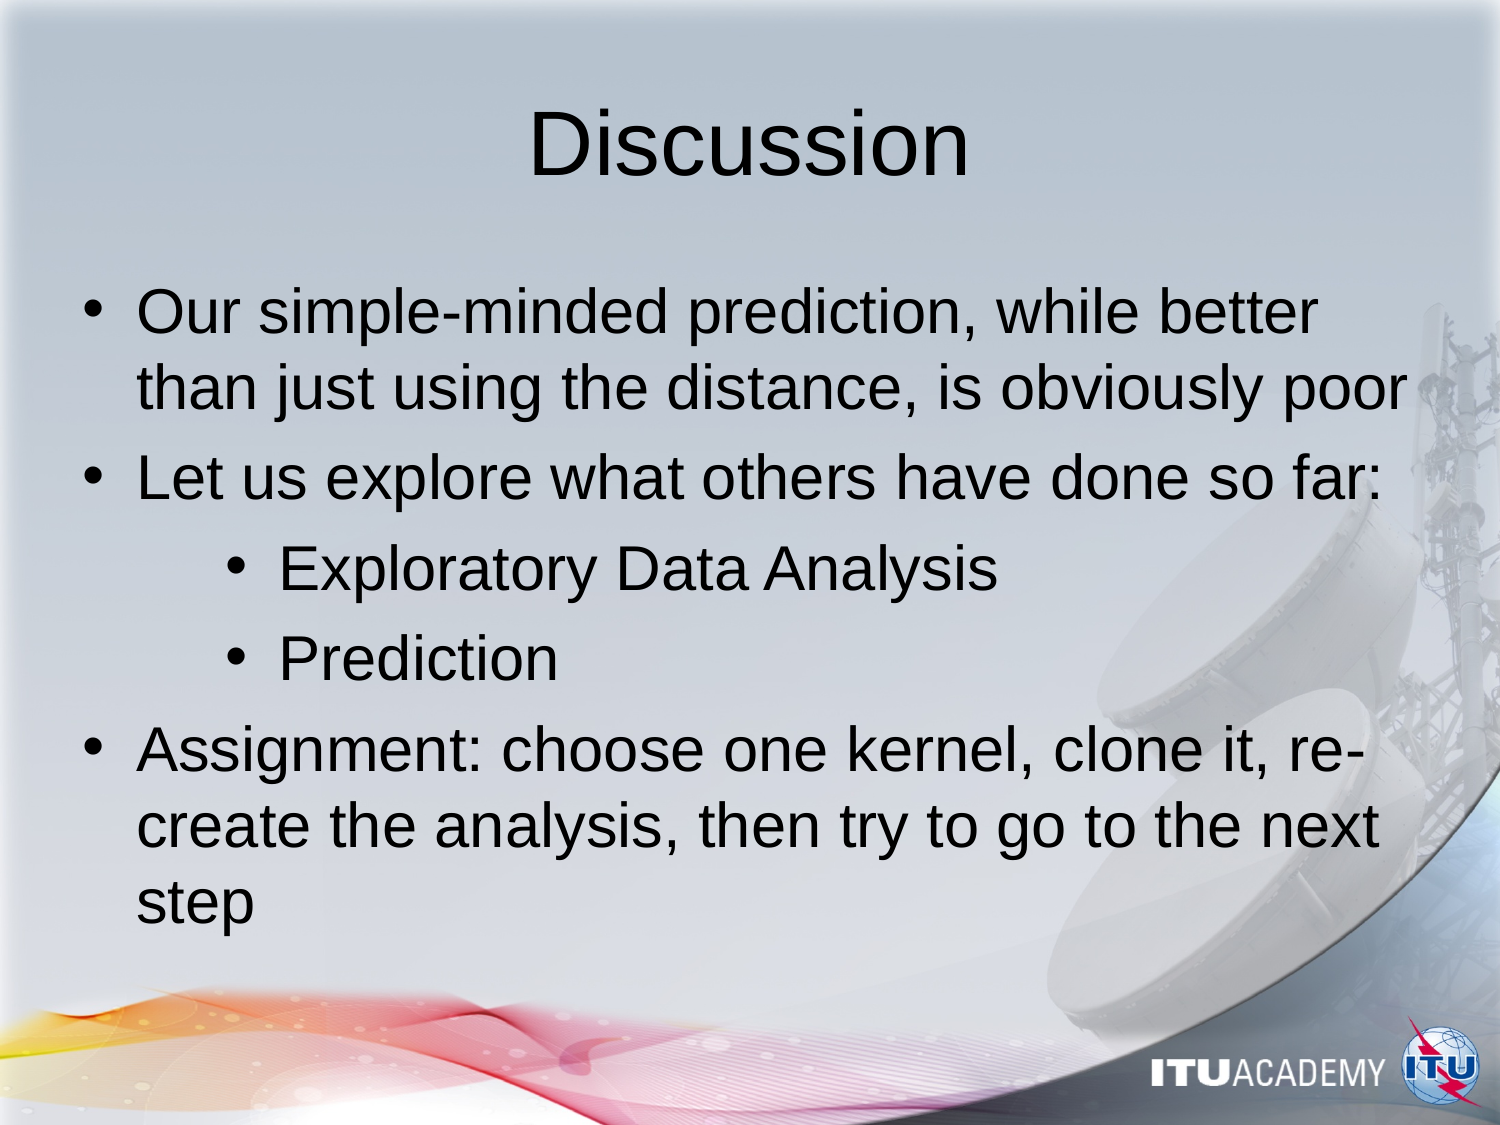

# Discussion
Our simple-minded prediction, while better than just using the distance, is obviously poor
Let us explore what others have done so far:
Exploratory Data Analysis
Prediction
Assignment: choose one kernel, clone it, re-create the analysis, then try to go to the next step